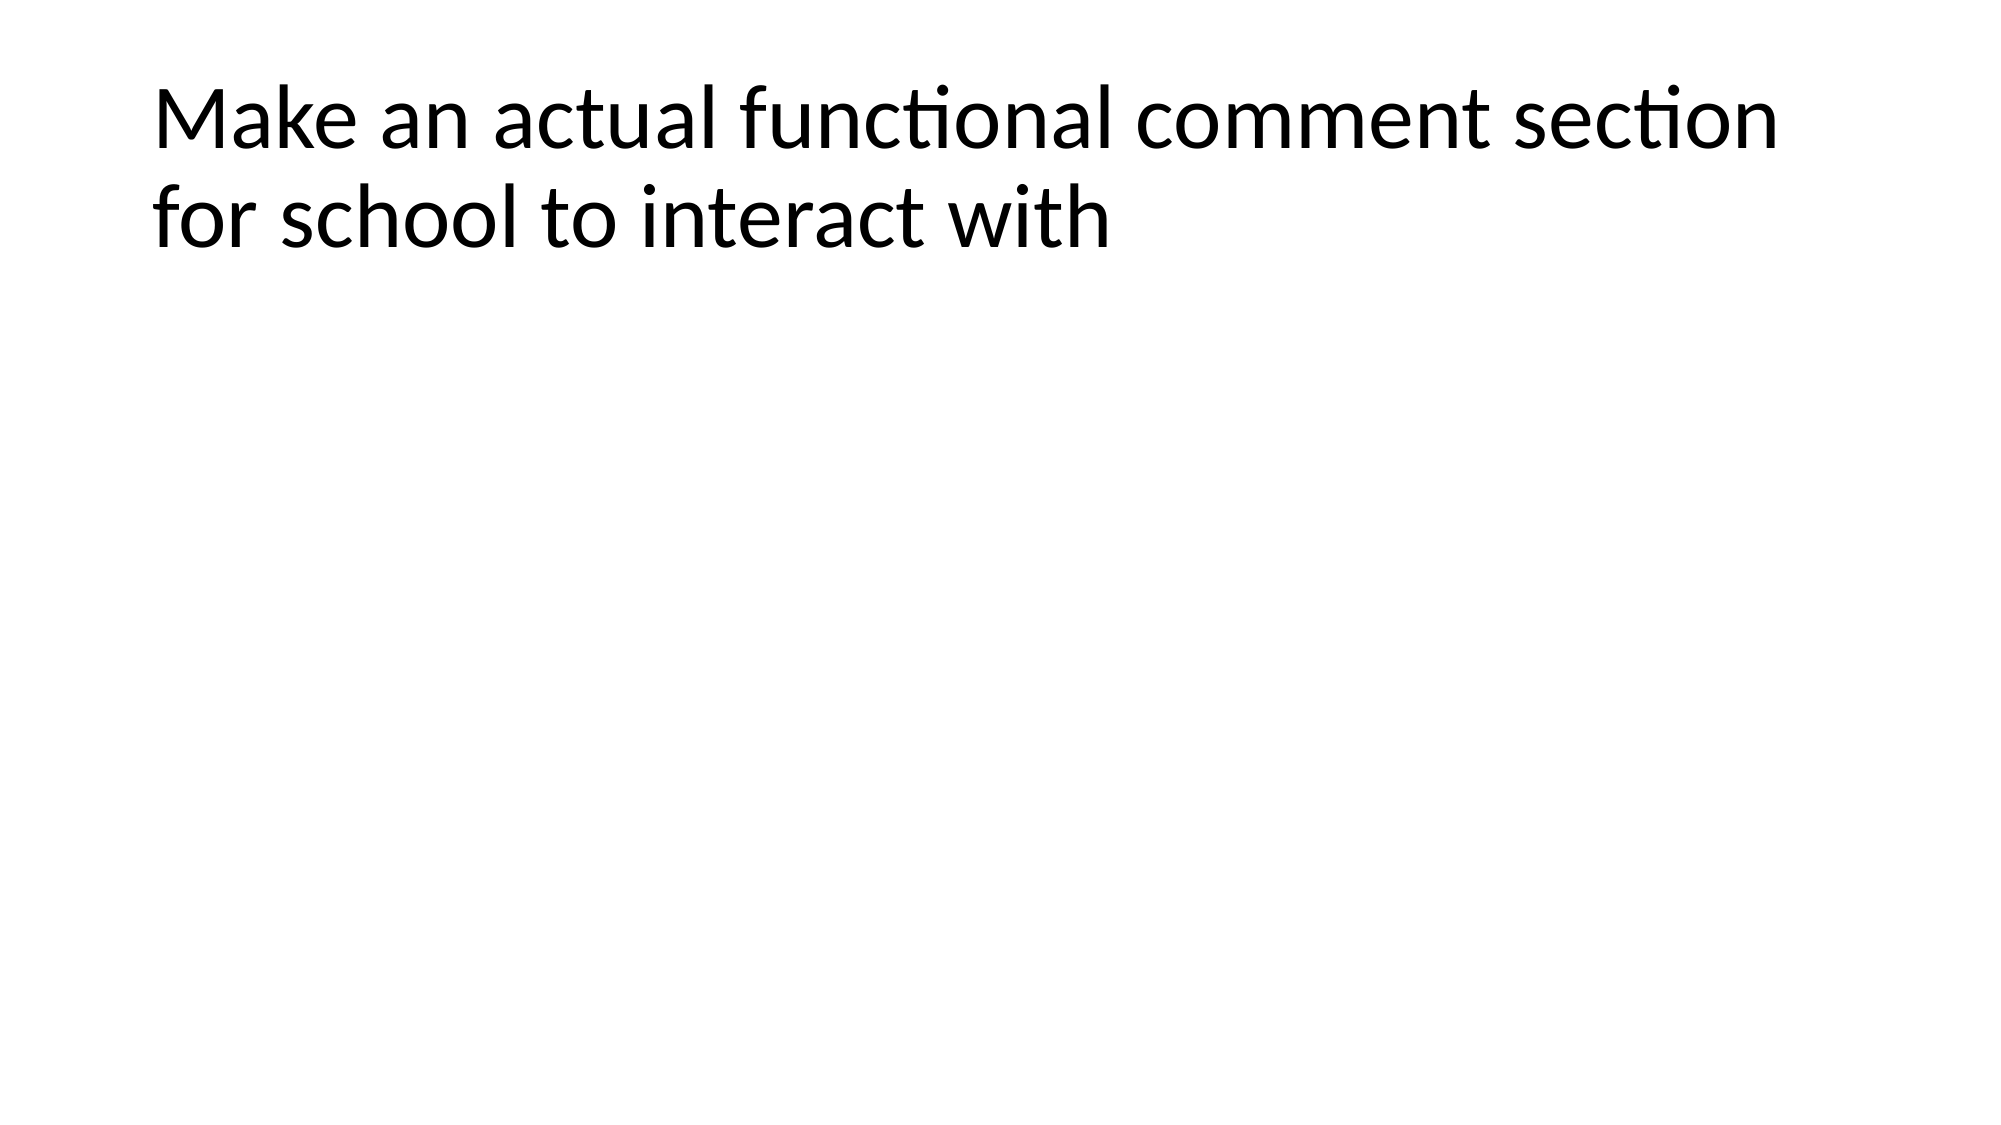

# Make an actual functional comment section for school to interact with